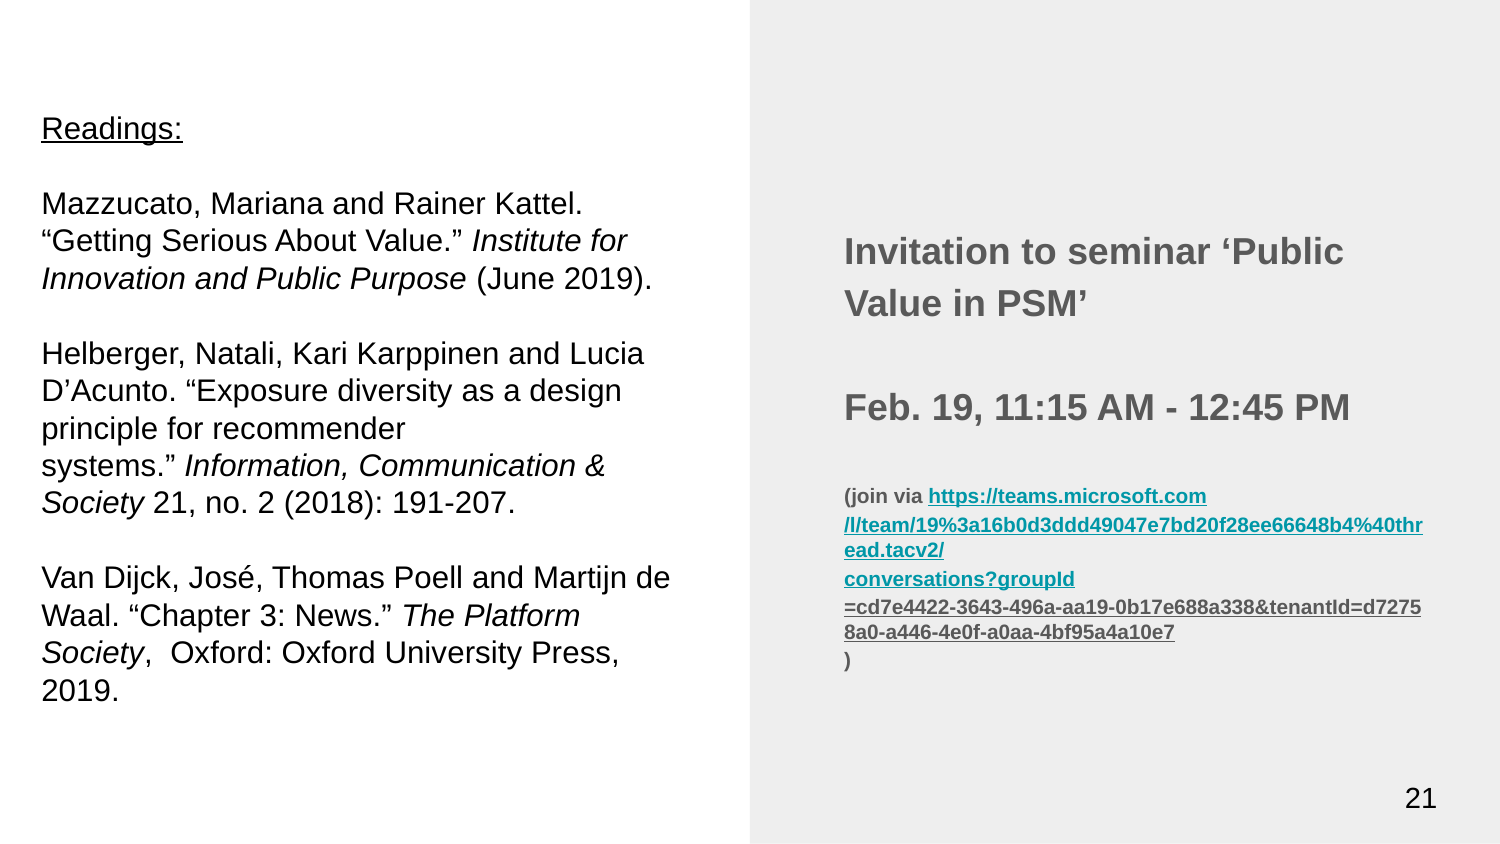

Invitation to seminar ‘Public Value in PSM’

Feb. 19, 11:15 AM - 12:45 PM
(join via https://teams.microsoft.com/l/team/19%3a16b0d3ddd49047e7bd20f28ee66648b4%40thread.tacv2/conversations?groupId=cd7e4422-3643-496a-aa19-0b17e688a338&tenantId=d72758a0-a446-4e0f-a0aa-4bf95a4a10e7)
# Readings: Mazzucato, Mariana and Rainer Kattel. “Getting Serious About Value.” Institute for Innovation and Public Purpose (June 2019). Helberger, Natali, Kari Karppinen and Lucia D’Acunto. “Exposure diversity as a design principle for recommender systems.” Information, Communication & Society 21, no. 2 (2018): 191-207. Van Dijck, José, Thomas Poell and Martijn de Waal. “Chapter 3: News.” The Platform Society,  Oxford: Oxford University Press, 2019.
21